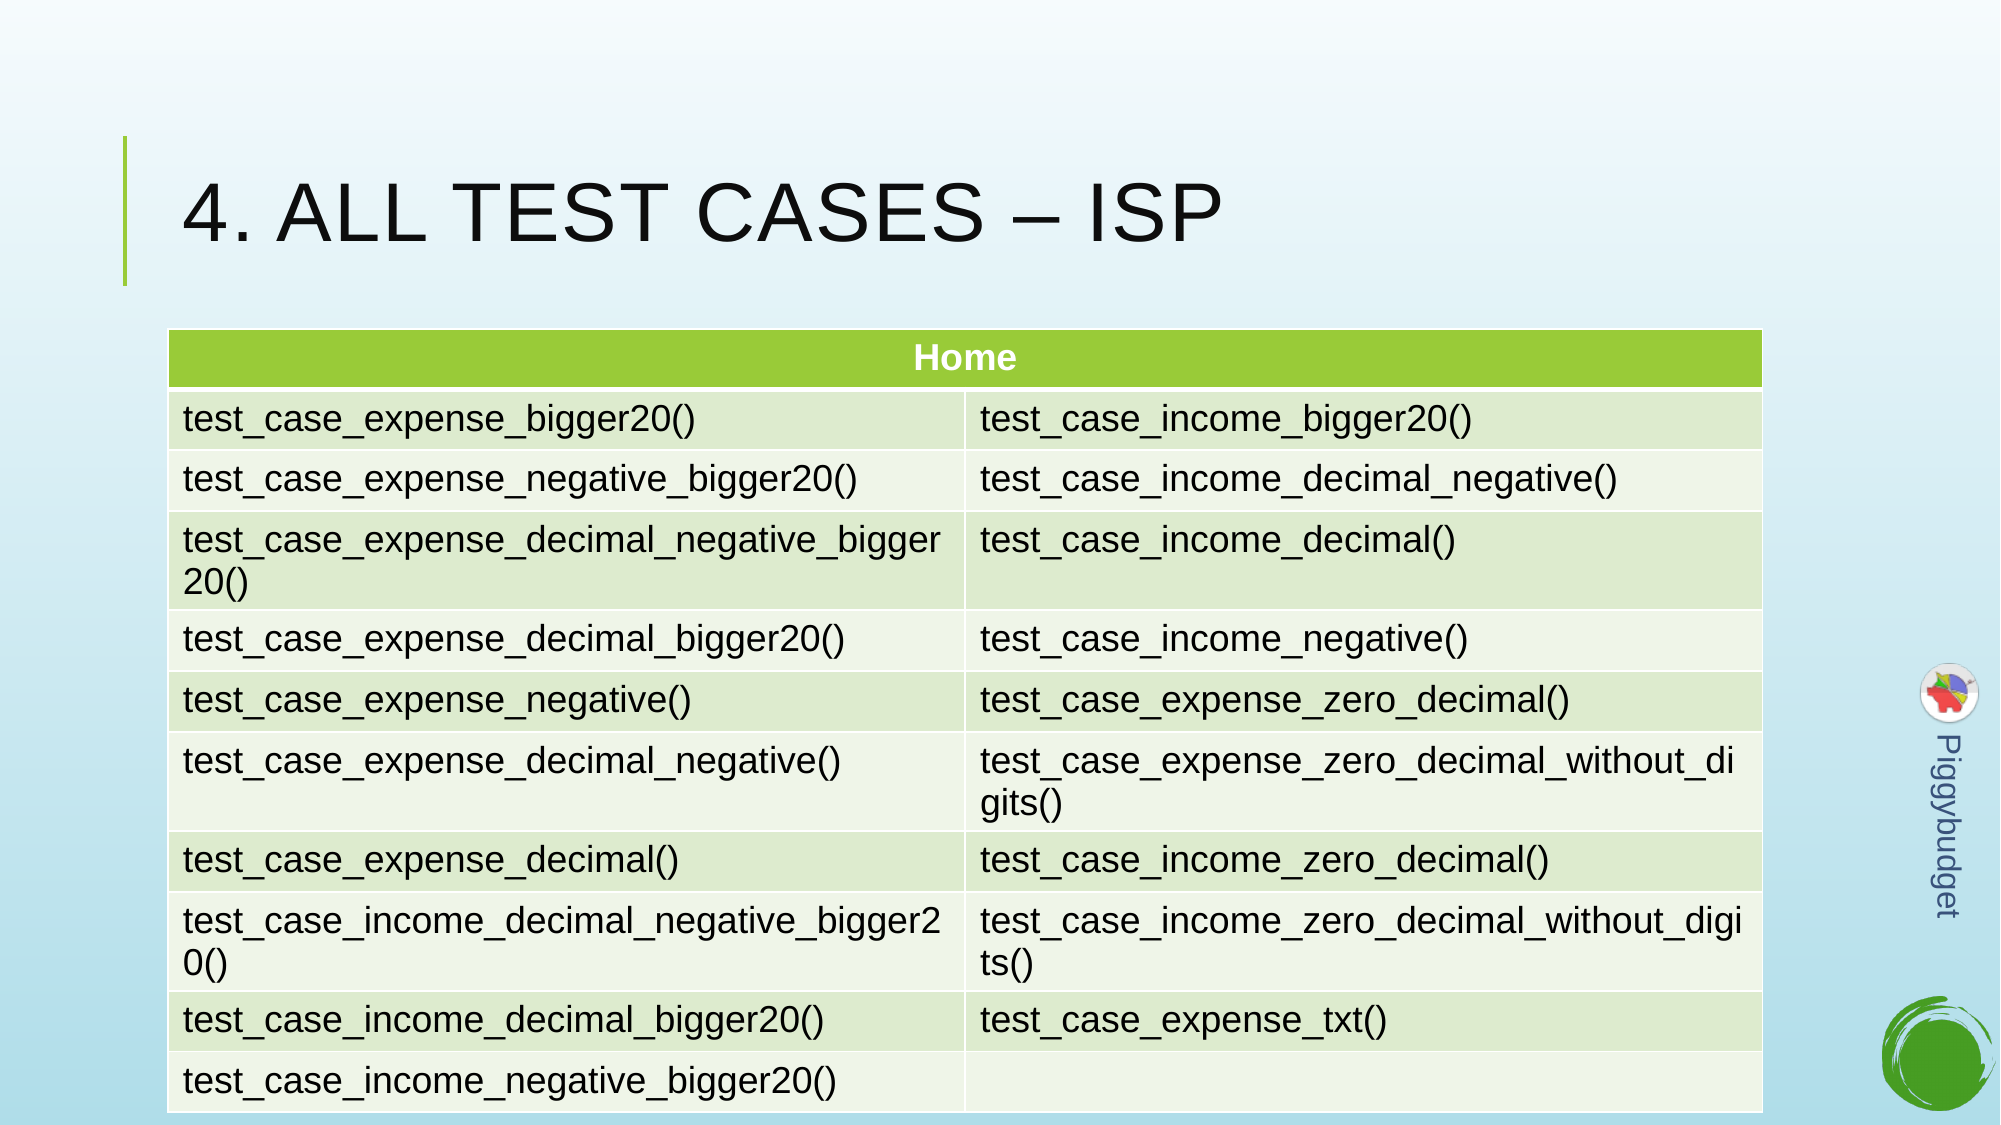

# 4. All test cases – ISP
| Home |  |
| --- | --- |
| test\_case\_expense\_bigger20() | test\_case\_income\_bigger20() |
| test\_case\_expense\_negative\_bigger20() | test\_case\_income\_decimal\_negative() |
| test\_case\_expense\_decimal\_negative\_bigger20() | test\_case\_income\_decimal() |
| test\_case\_expense\_decimal\_bigger20() | test\_case\_income\_negative() |
| test\_case\_expense\_negative() | test\_case\_expense\_zero\_decimal() |
| test\_case\_expense\_decimal\_negative() | test\_case\_expense\_zero\_decimal\_without\_digits() |
| test\_case\_expense\_decimal() | test\_case\_income\_zero\_decimal() |
| test\_case\_income\_decimal\_negative\_bigger20() | test\_case\_income\_zero\_decimal\_without\_digits() |
| test\_case\_income\_decimal\_bigger20() | test\_case\_expense\_txt() |
| test\_case\_income\_negative\_bigger20() |  |
12